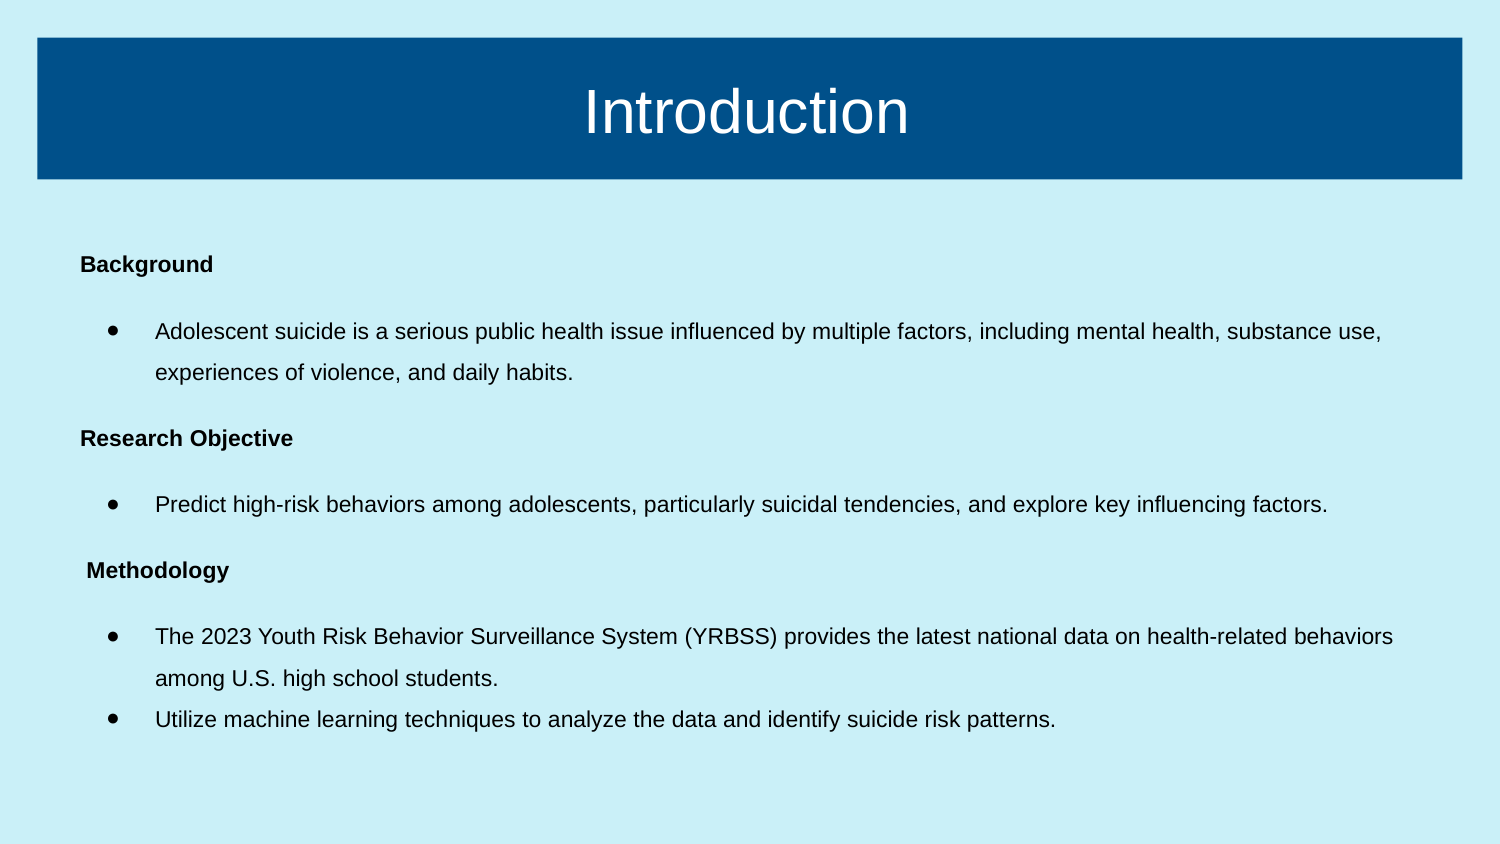

# Introduction
Background
Adolescent suicide is a serious public health issue influenced by multiple factors, including mental health, substance use, experiences of violence, and daily habits.
Research Objective
Predict high-risk behaviors among adolescents, particularly suicidal tendencies, and explore key influencing factors.
 Methodology
The 2023 Youth Risk Behavior Surveillance System (YRBSS) provides the latest national data on health-related behaviors among U.S. high school students.
Utilize machine learning techniques to analyze the data and identify suicide risk patterns.